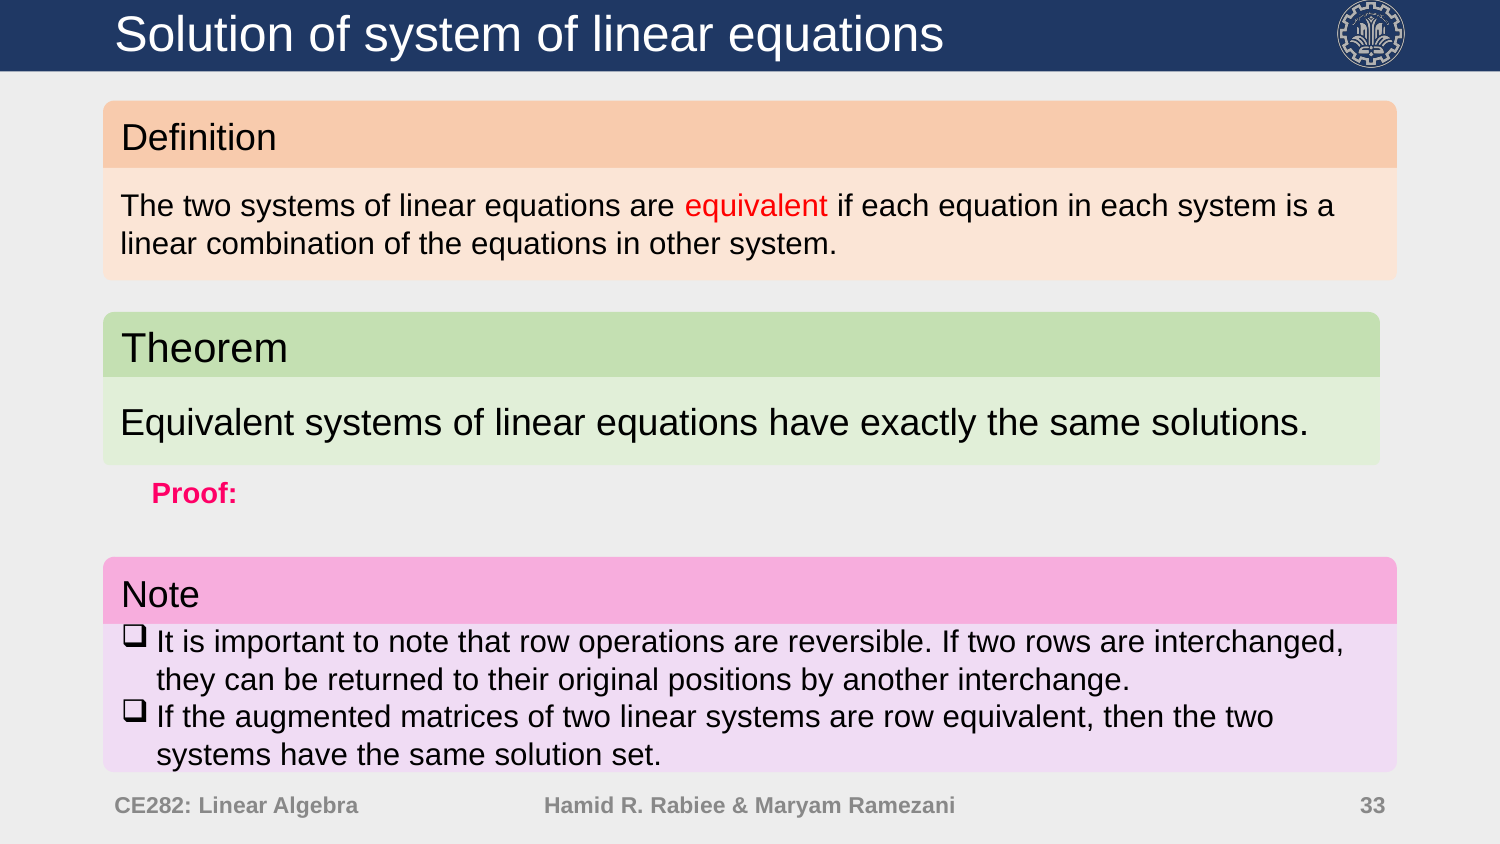

# Solution of system of linear equations
Definition
The two systems of linear equations are equivalent if each equation in each system is a linear combination of the equations in other system.
Theorem
Equivalent systems of linear equations have exactly the same solutions.
Proof:
Note
It is important to note that row operations are reversible. If two rows are interchanged, they can be returned to their original positions by another interchange.
If the augmented matrices of two linear systems are row equivalent, then the two systems have the same solution set.
CE282: Linear Algebra
Hamid R. Rabiee & Maryam Ramezani
33